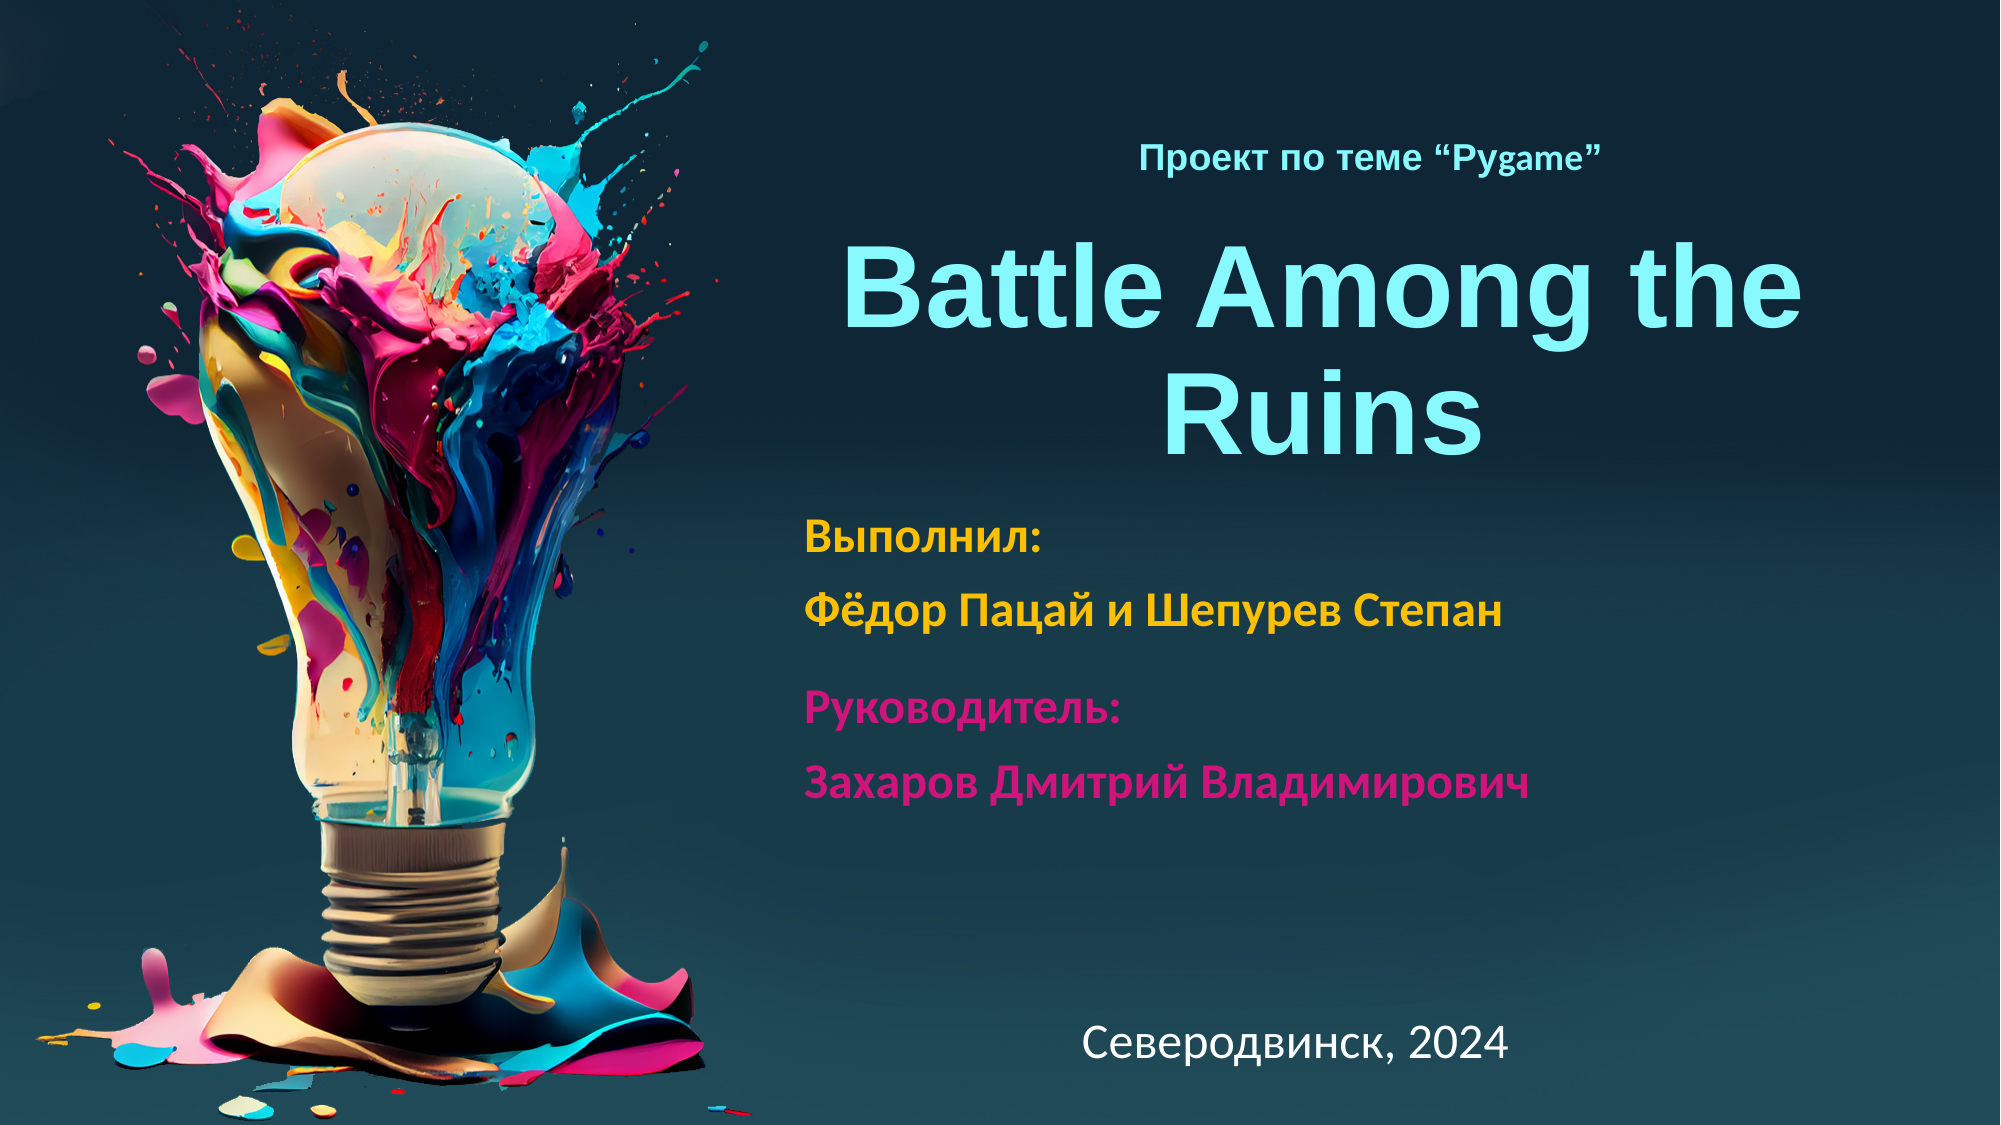

Проект по теме “Pygame”
# Battle Among the Ruins
Выполнил:
Фёдор Пацай и Шепурев Степан
Руководитель:
Захаров Дмитрий Владимирович
Северодвинск, 2024